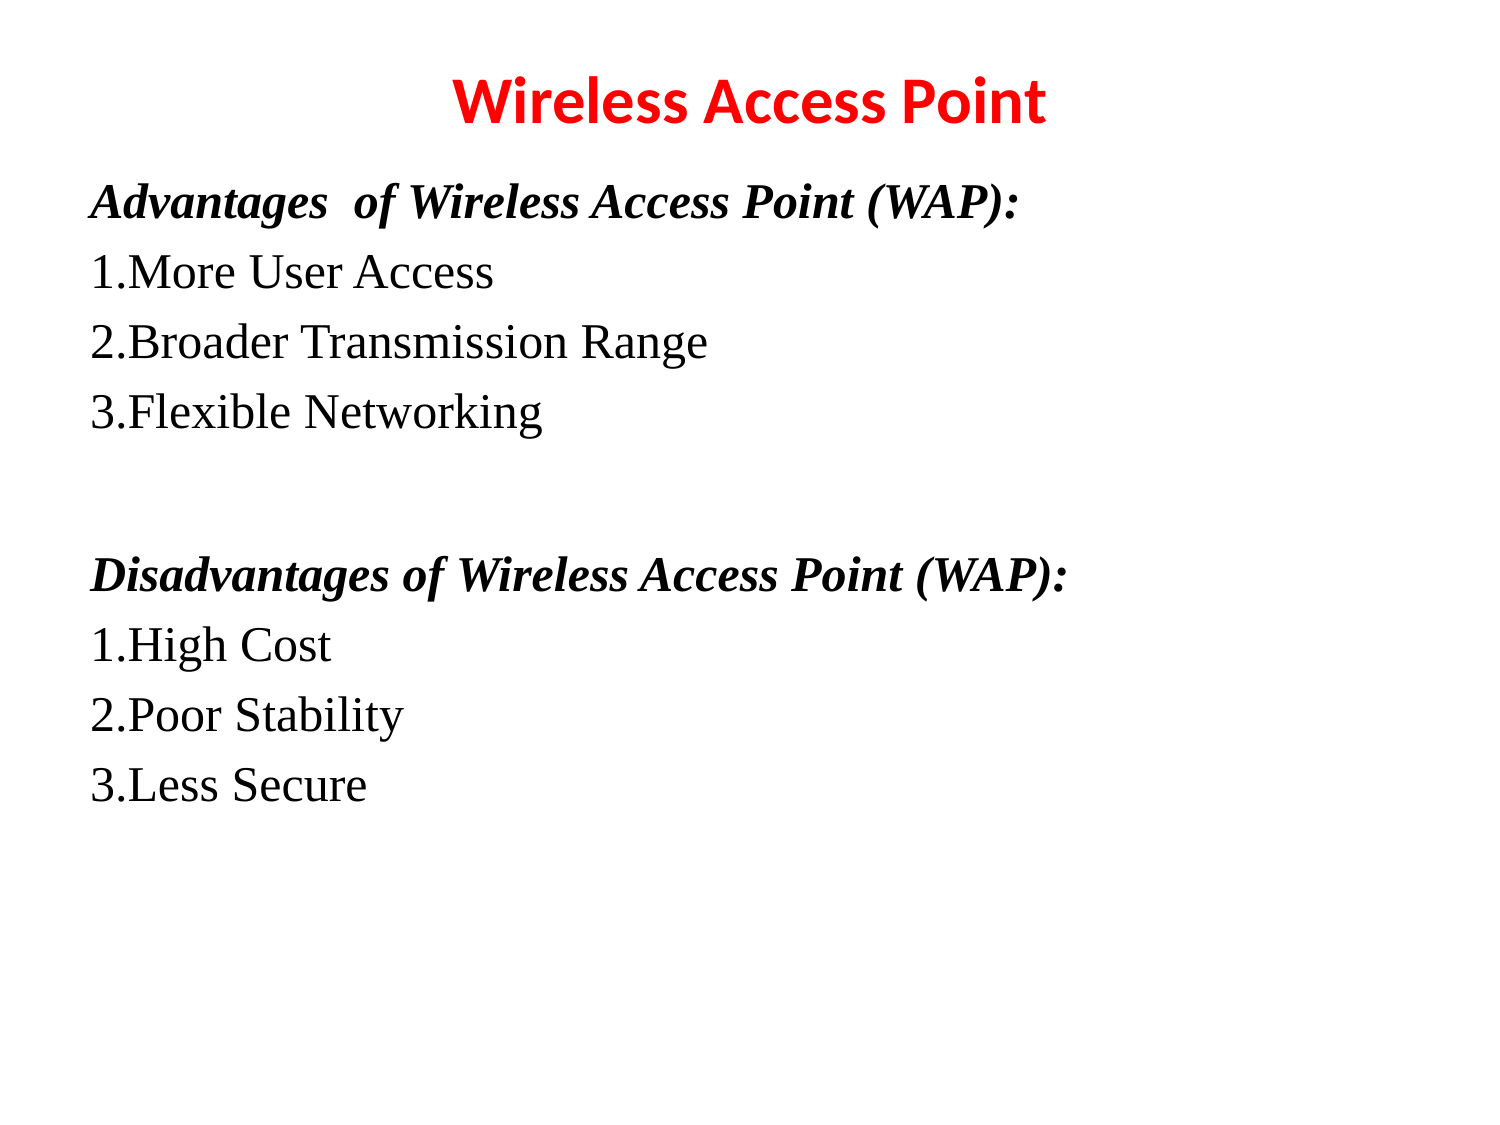

# Wireless Access Point
Advantages  of Wireless Access Point (WAP):
1.More User Access
2.Broader Transmission Range
3.Flexible Networking

Disadvantages of Wireless Access Point (WAP):
1.High Cost
2.Poor Stability
3.Less Secure